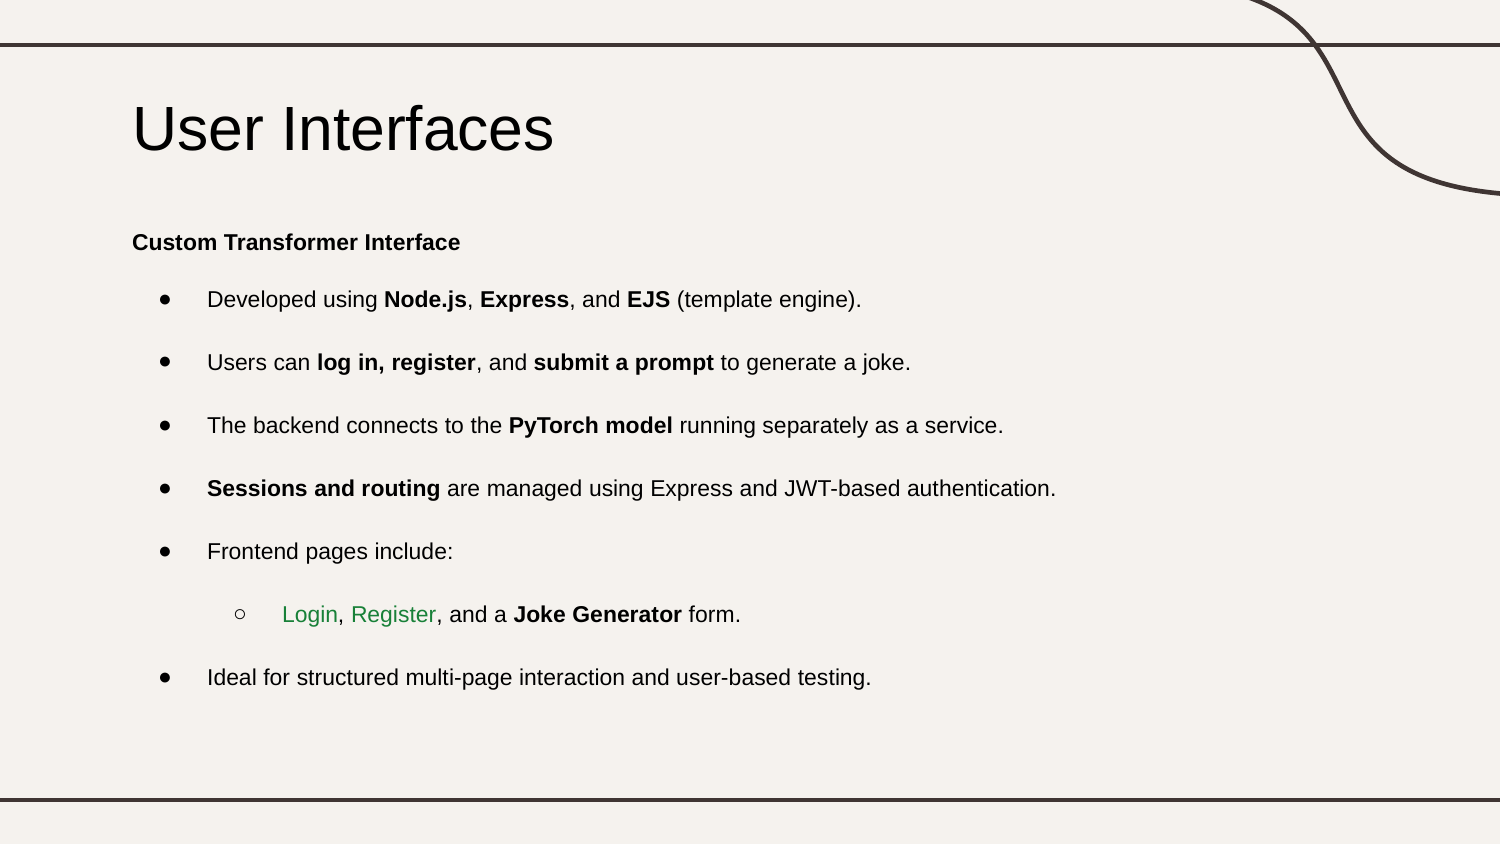

# User Interfaces
Custom Transformer Interface
Developed using Node.js, Express, and EJS (template engine).
Users can log in, register, and submit a prompt to generate a joke.
The backend connects to the PyTorch model running separately as a service.
Sessions and routing are managed using Express and JWT-based authentication.
Frontend pages include:
Login, Register, and a Joke Generator form.
Ideal for structured multi-page interaction and user-based testing.